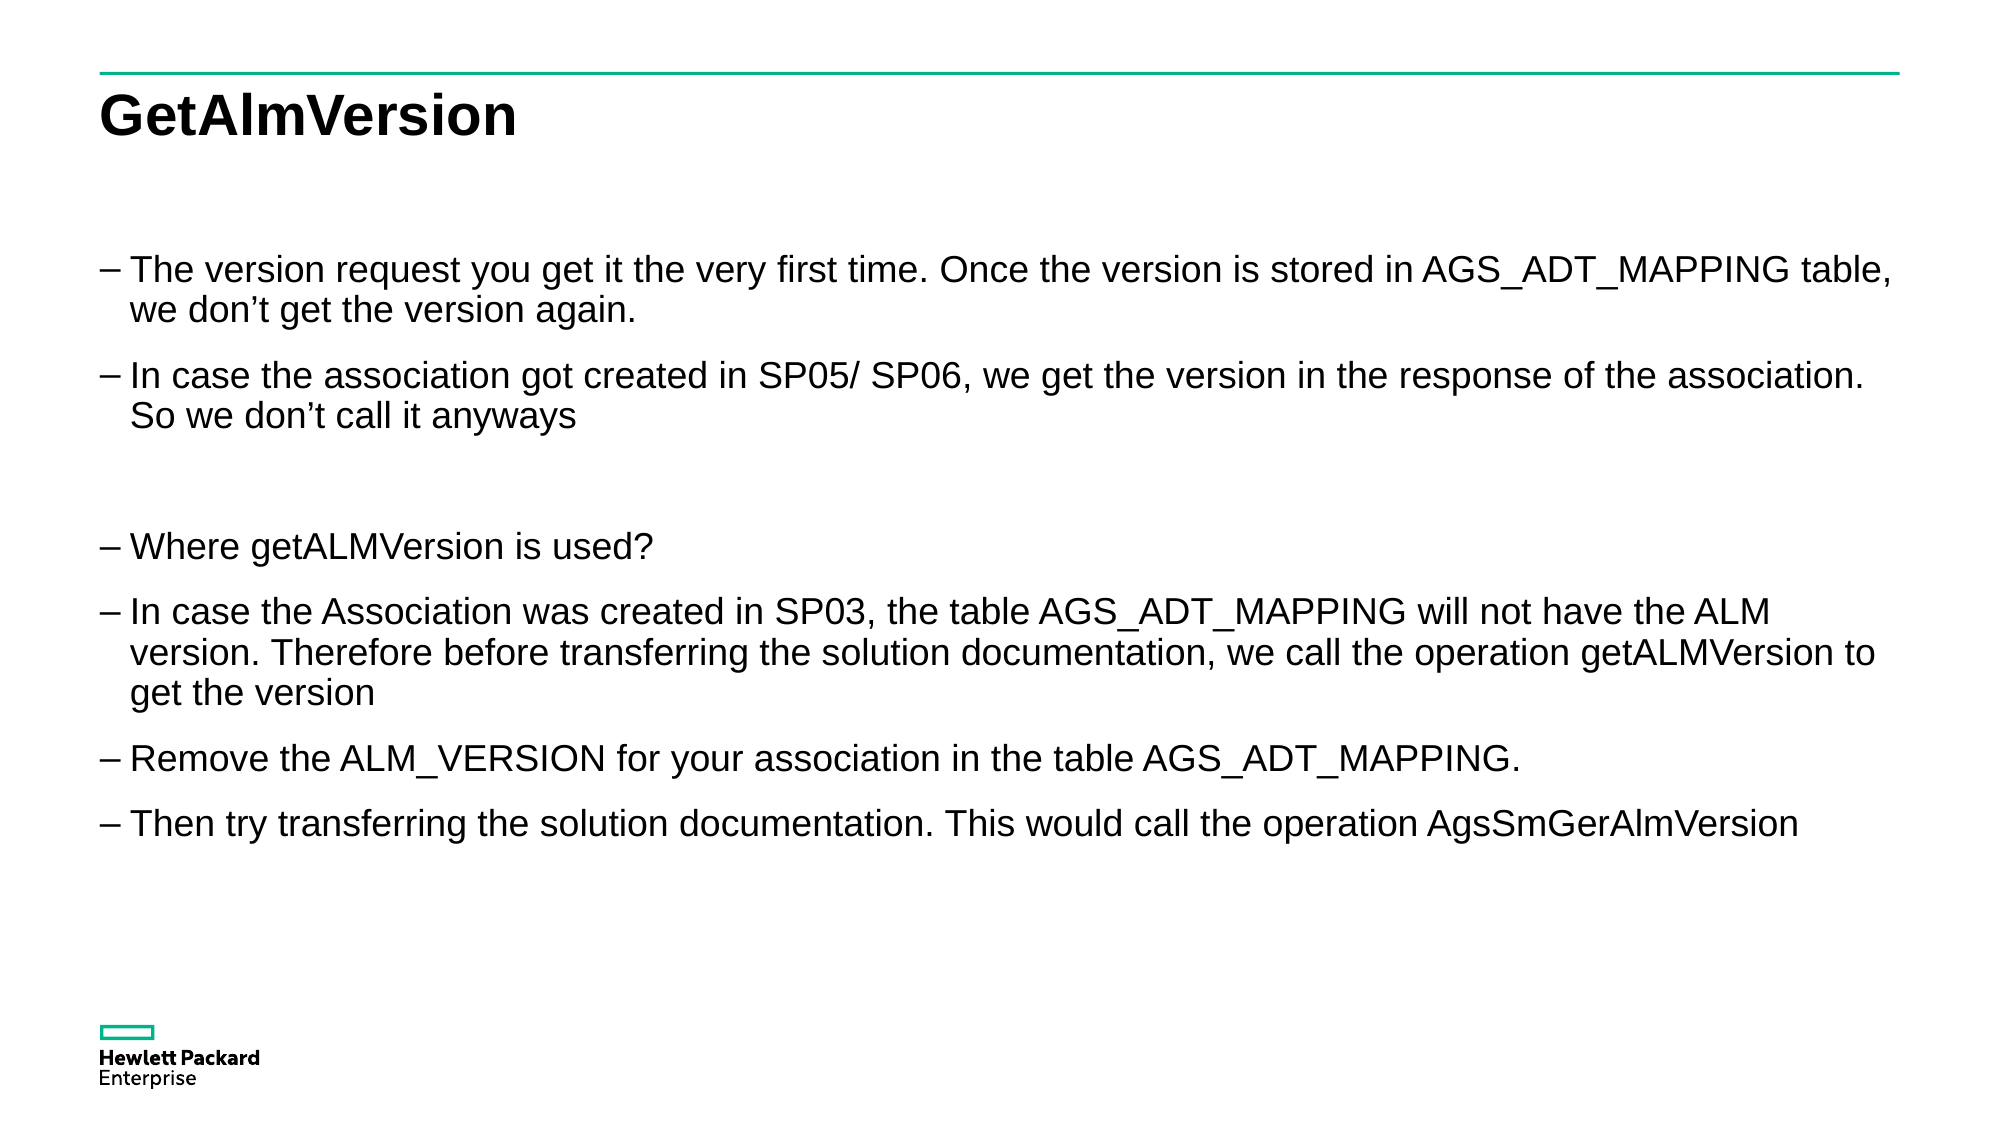

# GetAlmVersion
The version request you get it the very first time. Once the version is stored in AGS_ADT_MAPPING table, we don’t get the version again.
In case the association got created in SP05/ SP06, we get the version in the response of the association. So we don’t call it anyways

Where getALMVersion is used?
In case the Association was created in SP03, the table AGS_ADT_MAPPING will not have the ALM version. Therefore before transferring the solution documentation, we call the operation getALMVersion to get the version
Remove the ALM_VERSION for your association in the table AGS_ADT_MAPPING.
Then try transferring the solution documentation. This would call the operation AgsSmGerAlmVersion